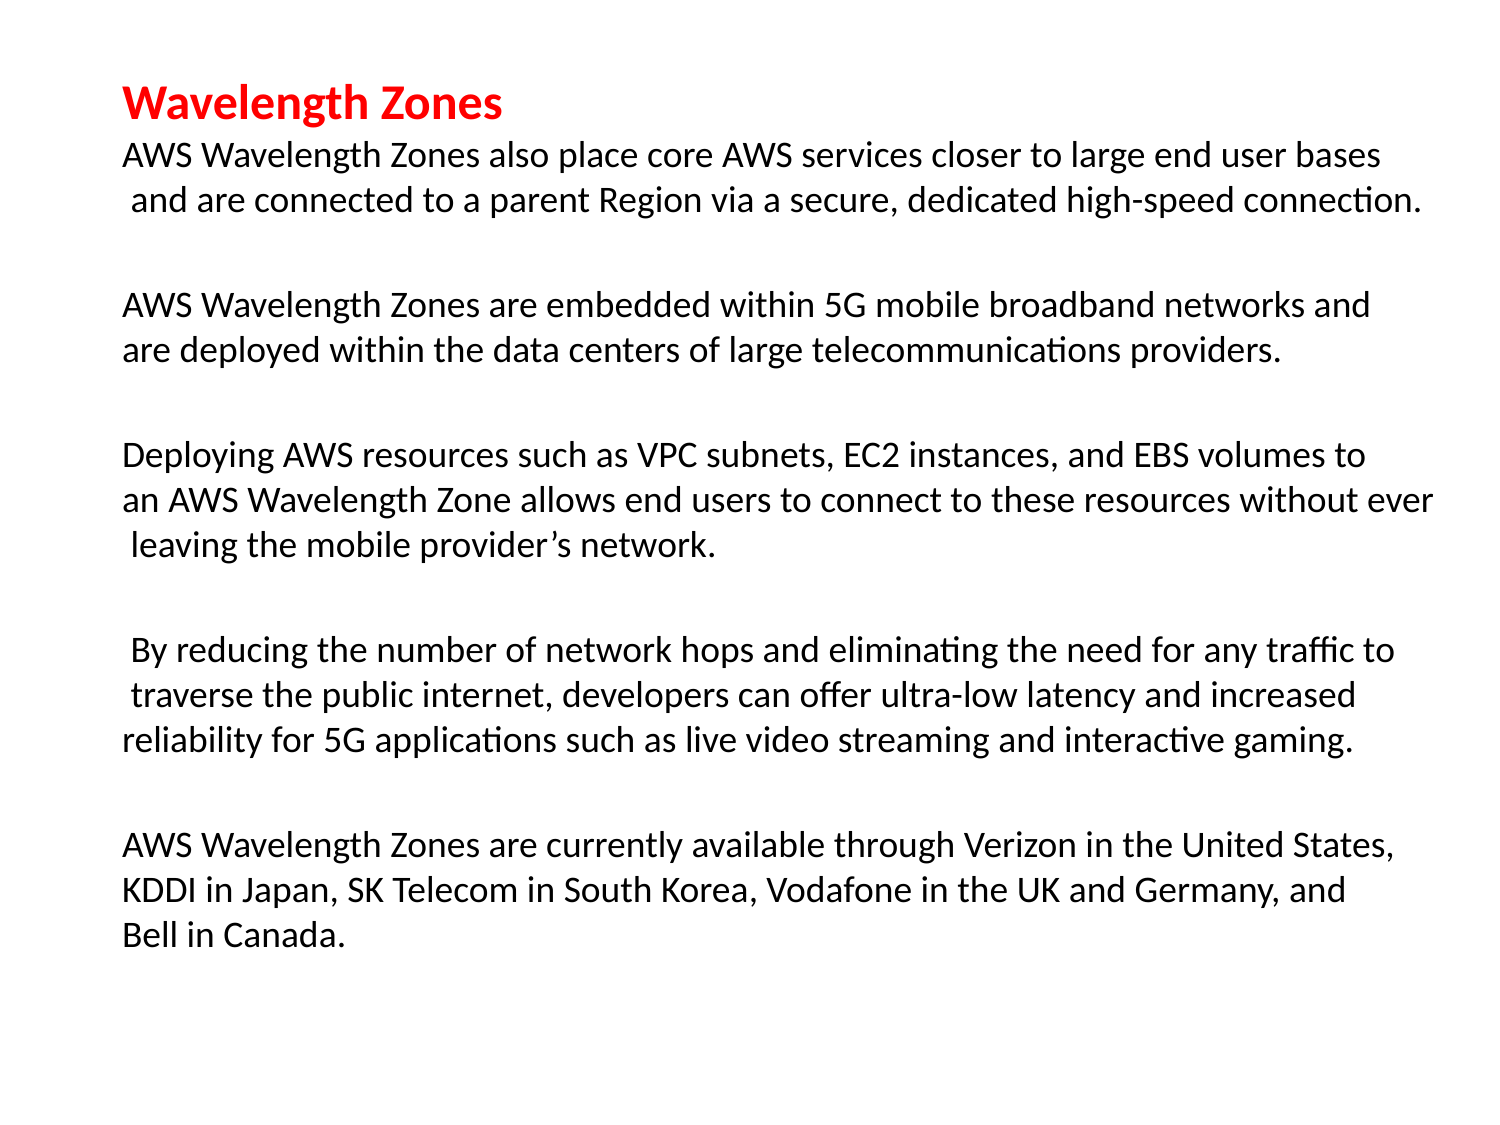

Wavelength Zones
AWS Wavelength Zones also place core AWS services closer to large end user bases
 and are connected to a parent Region via a secure, dedicated high-speed connection.

AWS Wavelength Zones are embedded within 5G mobile broadband networks and
are deployed within the data centers of large telecommunications providers.

Deploying AWS resources such as VPC subnets, EC2 instances, and EBS volumes to
an AWS Wavelength Zone allows end users to connect to these resources without ever
 leaving the mobile provider’s network.

 By reducing the number of network hops and eliminating the need for any traffic to
 traverse the public internet, developers can offer ultra-low latency and increased
reliability for 5G applications such as live video streaming and interactive gaming.

AWS Wavelength Zones are currently available through Verizon in the United States,
KDDI in Japan, SK Telecom in South Korea, Vodafone in the UK and Germany, and
Bell in Canada.